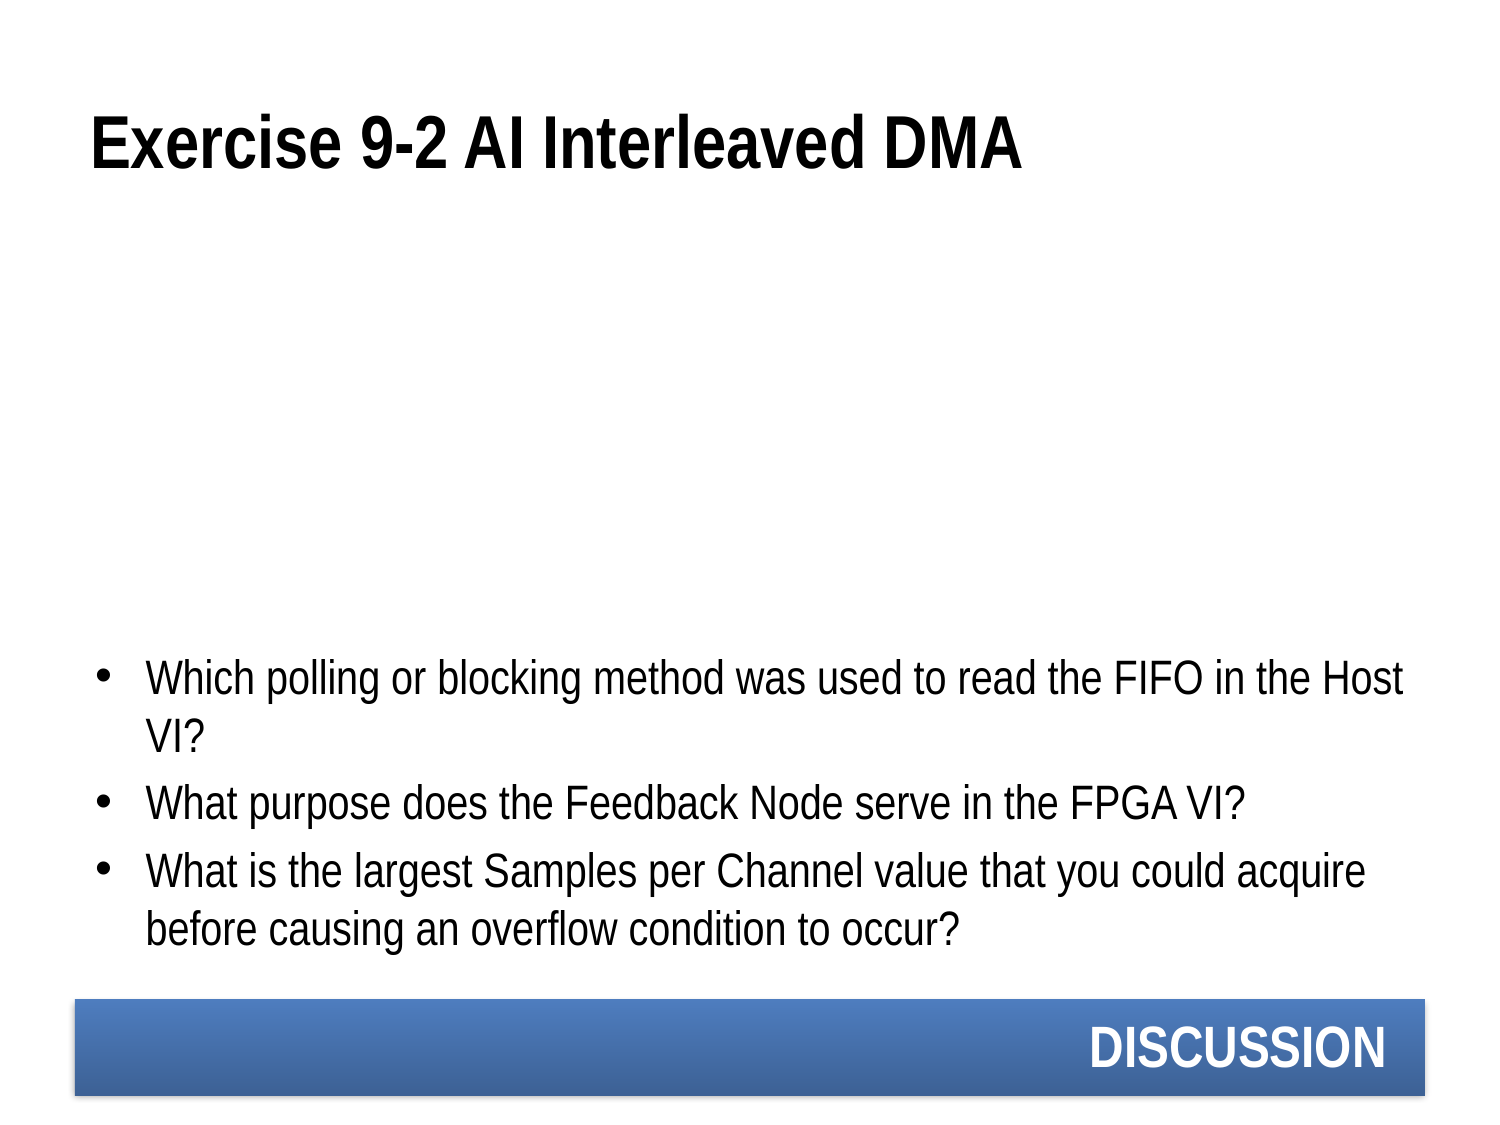

# Exercise 9-2 AI Interleaved DMA
Which polling or blocking method was used to read the FIFO in the Host VI?
What purpose does the Feedback Node serve in the FPGA VI?
What is the largest Samples per Channel value that you could acquire before causing an overflow condition to occur?